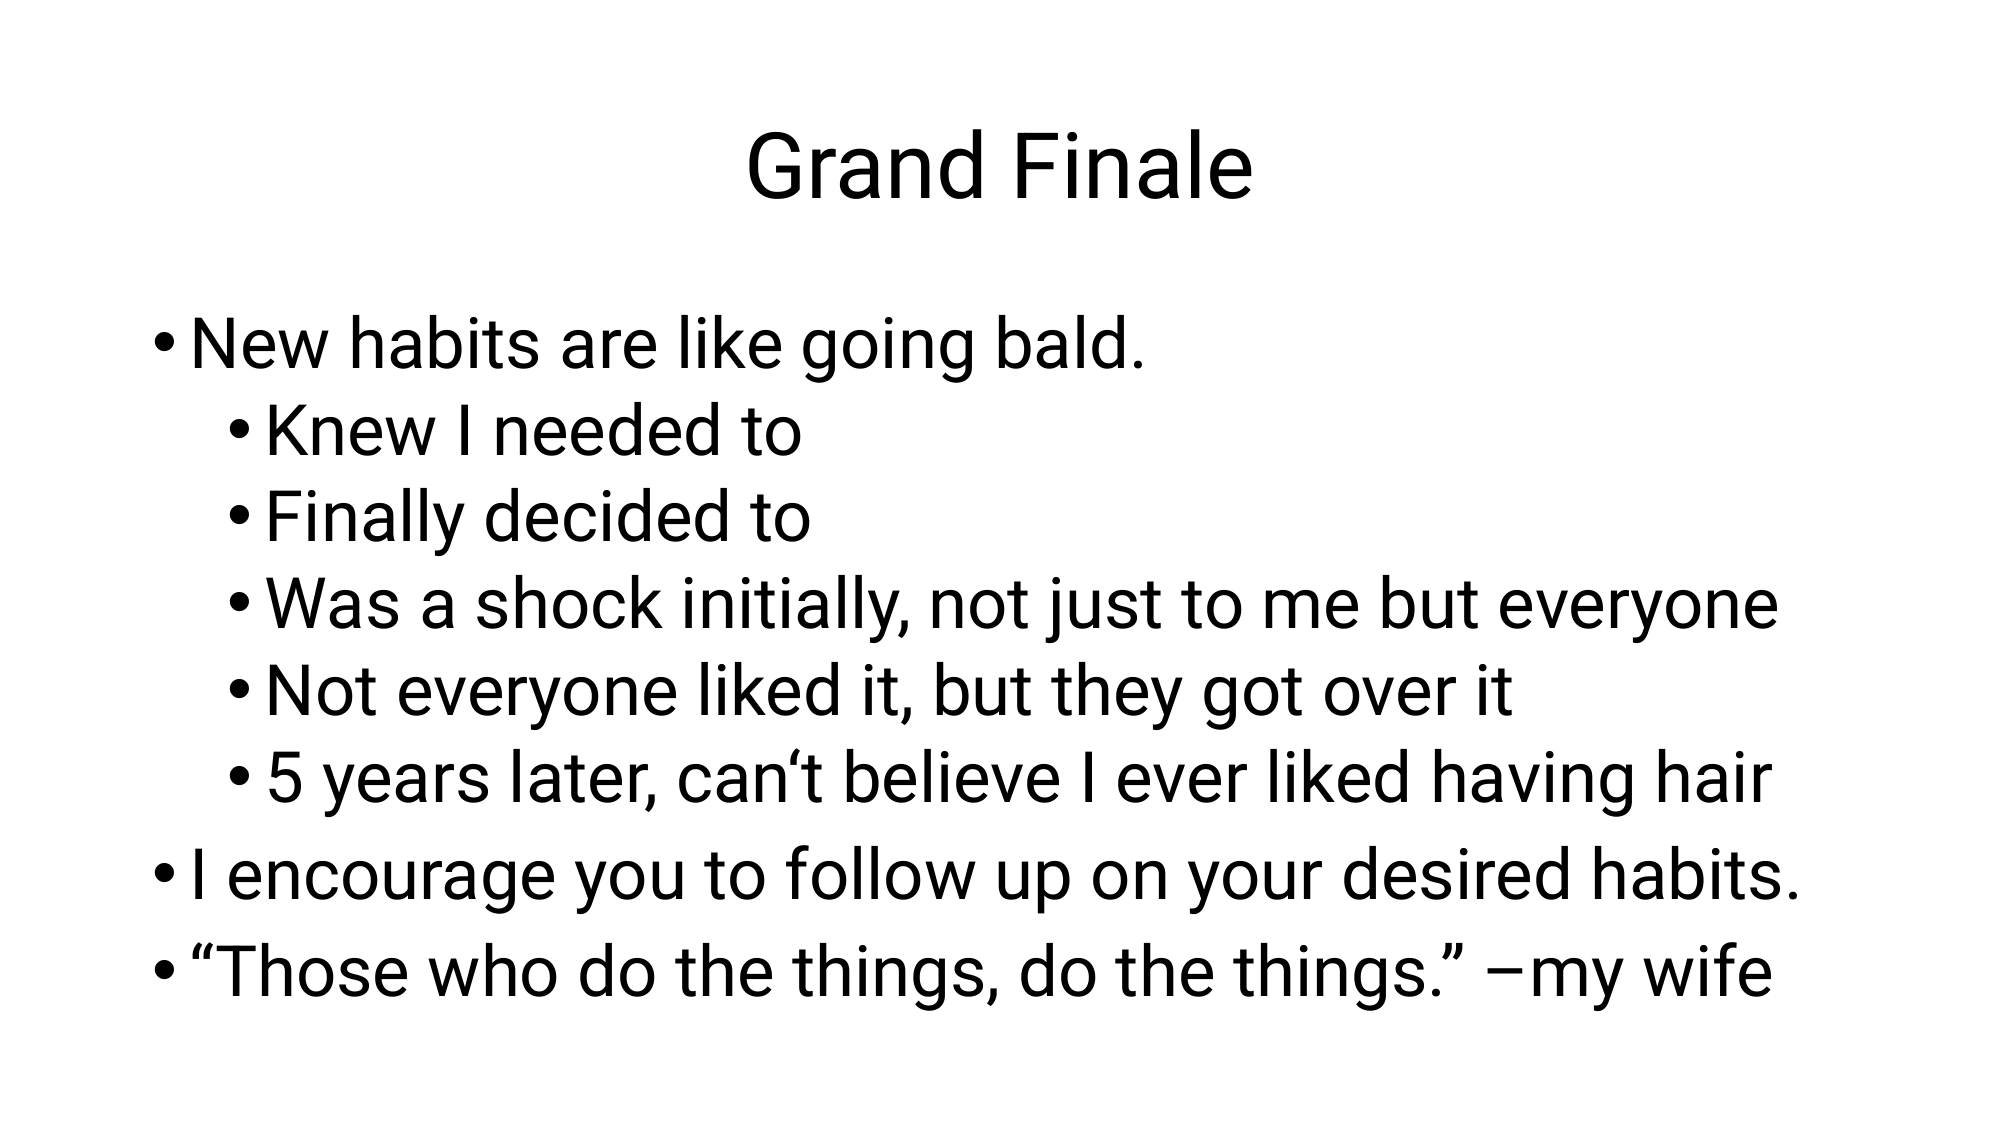

# Grand Finale
New habits are like going bald.
Knew I needed to
Finally decided to
Was a shock initially, not just to me but everyone
Not everyone liked it, but they got over it
5 years later, can‘t believe I ever liked having hair
I encourage you to follow up on your desired habits.
“Those who do the things, do the things.” –my wife